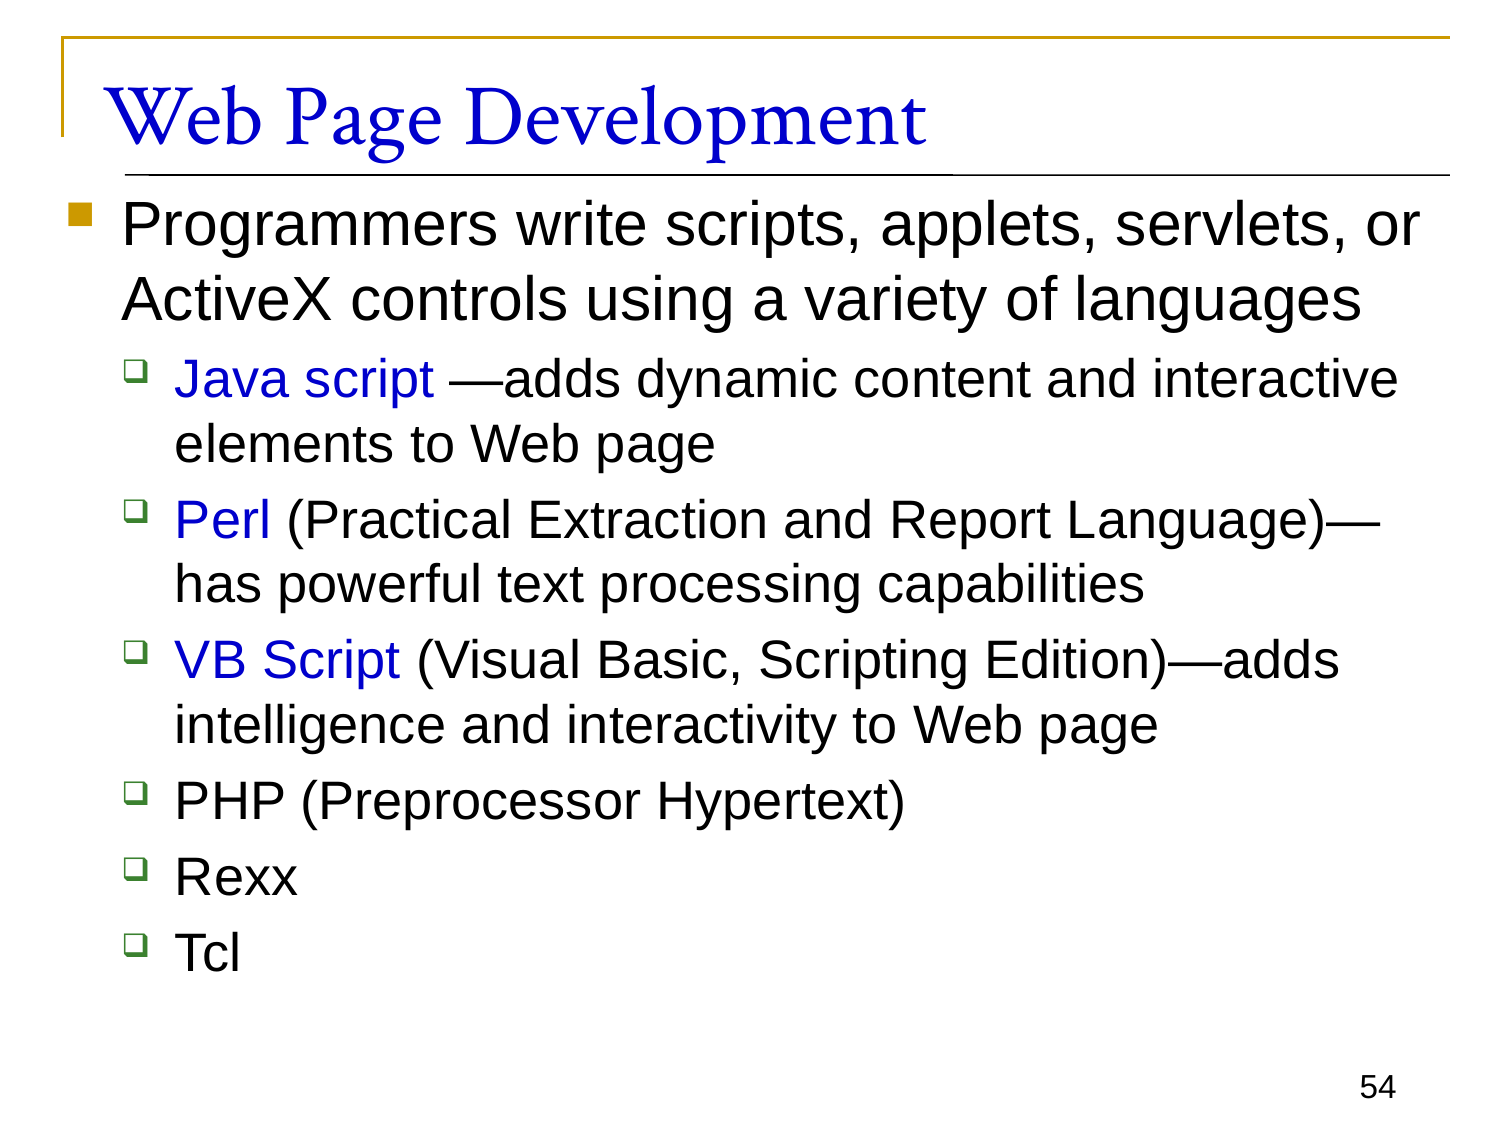

# Web Page Development
Programmers write scripts, applets, servlets, or ActiveX controls using a variety of languages
Java script —adds dynamic content and interactive elements to Web page
Perl (Practical Extraction and Report Language)—has powerful text processing capabilities
VB Script (Visual Basic, Scripting Edition)—adds intelligence and interactivity to Web page
PHP (Preprocessor Hypertext)
Rexx
Tcl